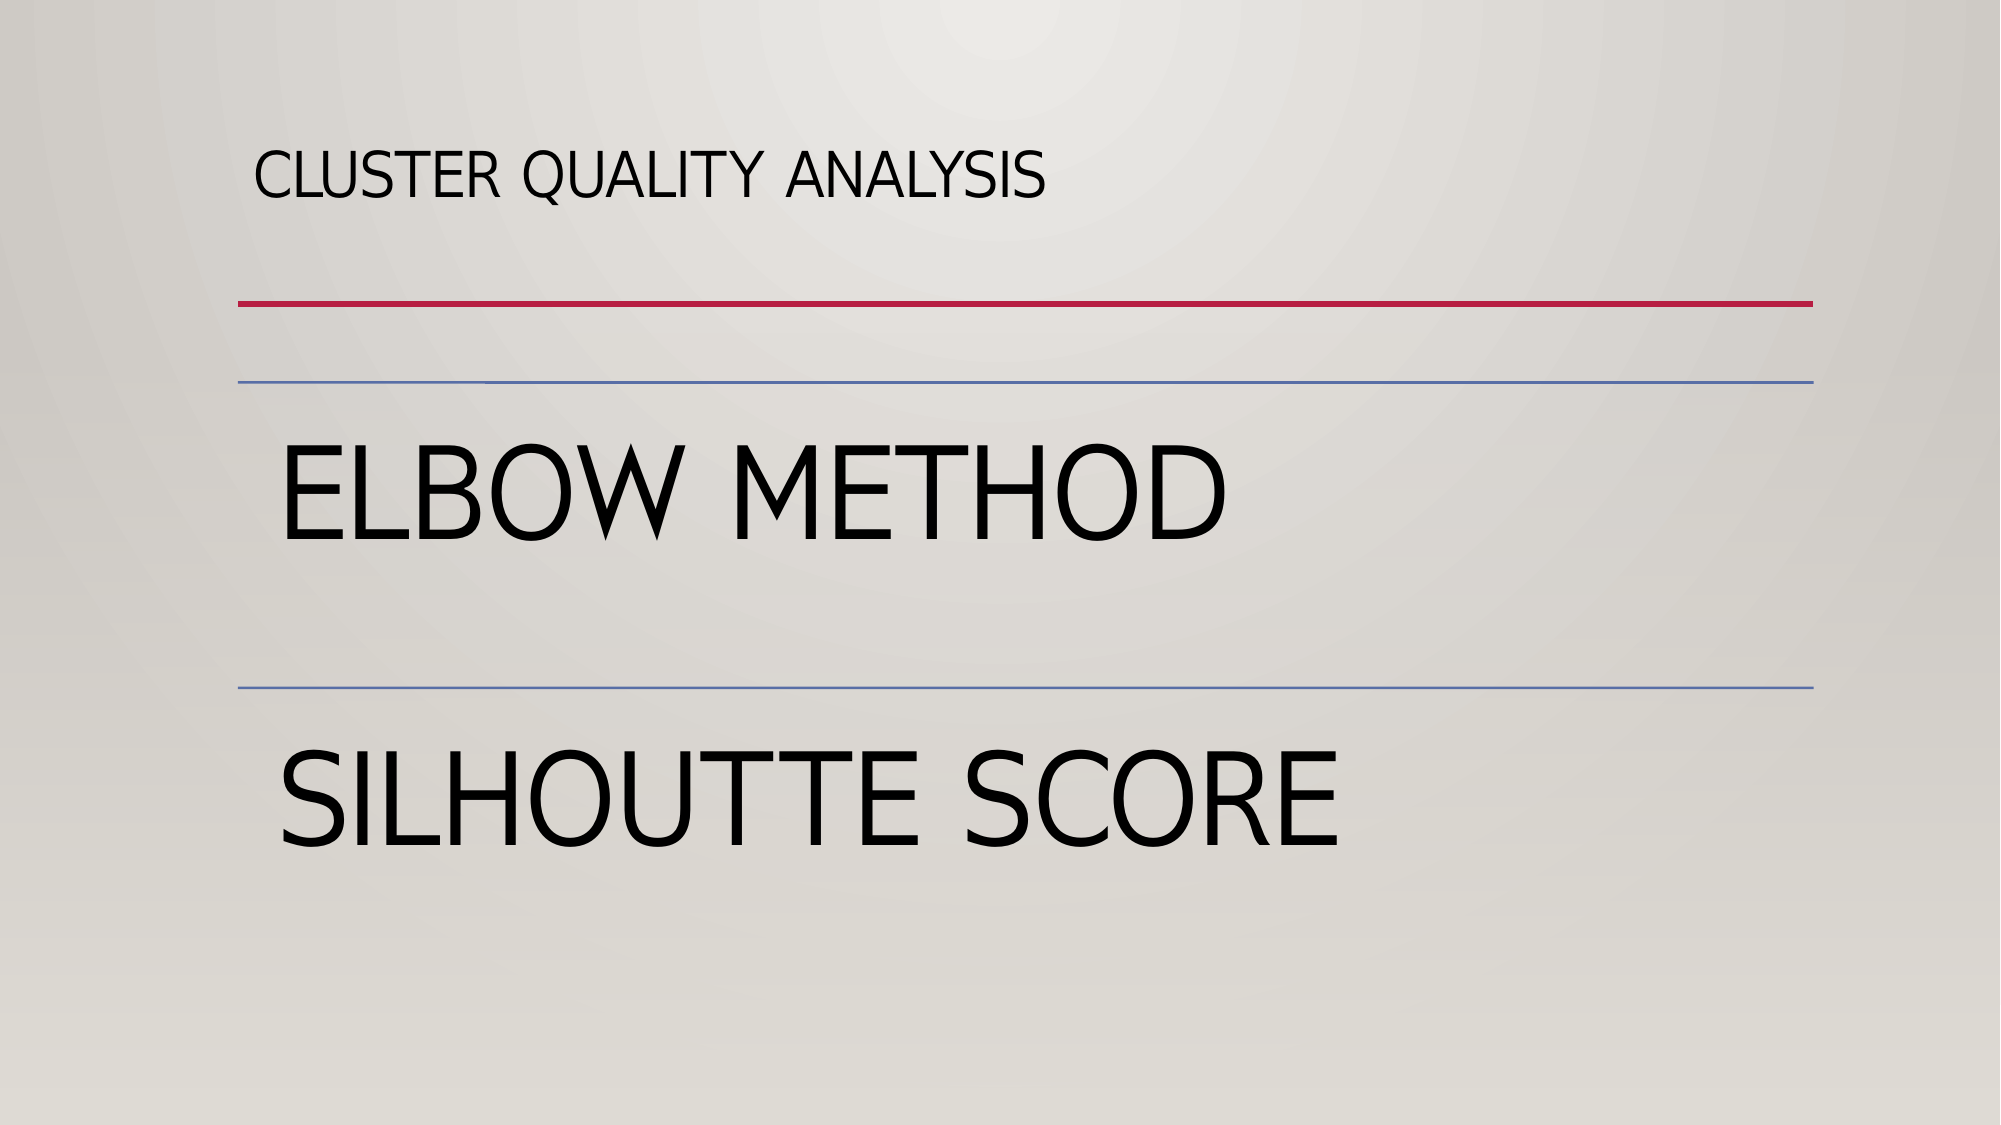

# Cluster Quality Analysis

Elbow Method
Silhoutte Score
20